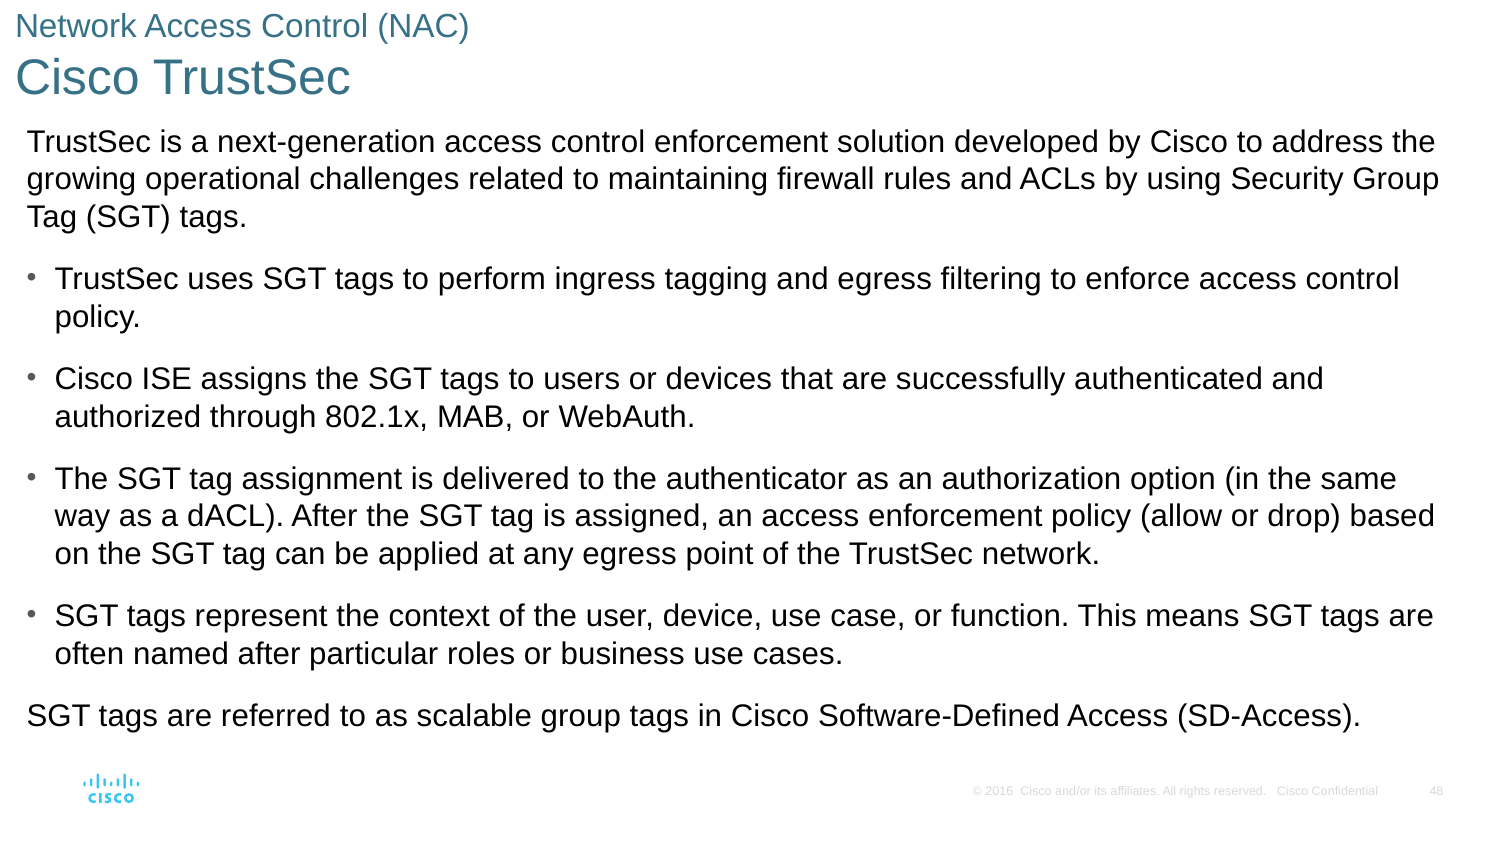

# Network Access Control (NAC) Cisco TrustSec
TrustSec is a next-generation access control enforcement solution developed by Cisco to address the growing operational challenges related to maintaining firewall rules and ACLs by using Security Group Tag (SGT) tags.
TrustSec uses SGT tags to perform ingress tagging and egress filtering to enforce access control policy.
Cisco ISE assigns the SGT tags to users or devices that are successfully authenticated and authorized through 802.1x, MAB, or WebAuth.
The SGT tag assignment is delivered to the authenticator as an authorization option (in the same way as a dACL). After the SGT tag is assigned, an access enforcement policy (allow or drop) based on the SGT tag can be applied at any egress point of the TrustSec network.
SGT tags represent the context of the user, device, use case, or function. This means SGT tags are often named after particular roles or business use cases.
SGT tags are referred to as scalable group tags in Cisco Software-Defined Access (SD-Access).